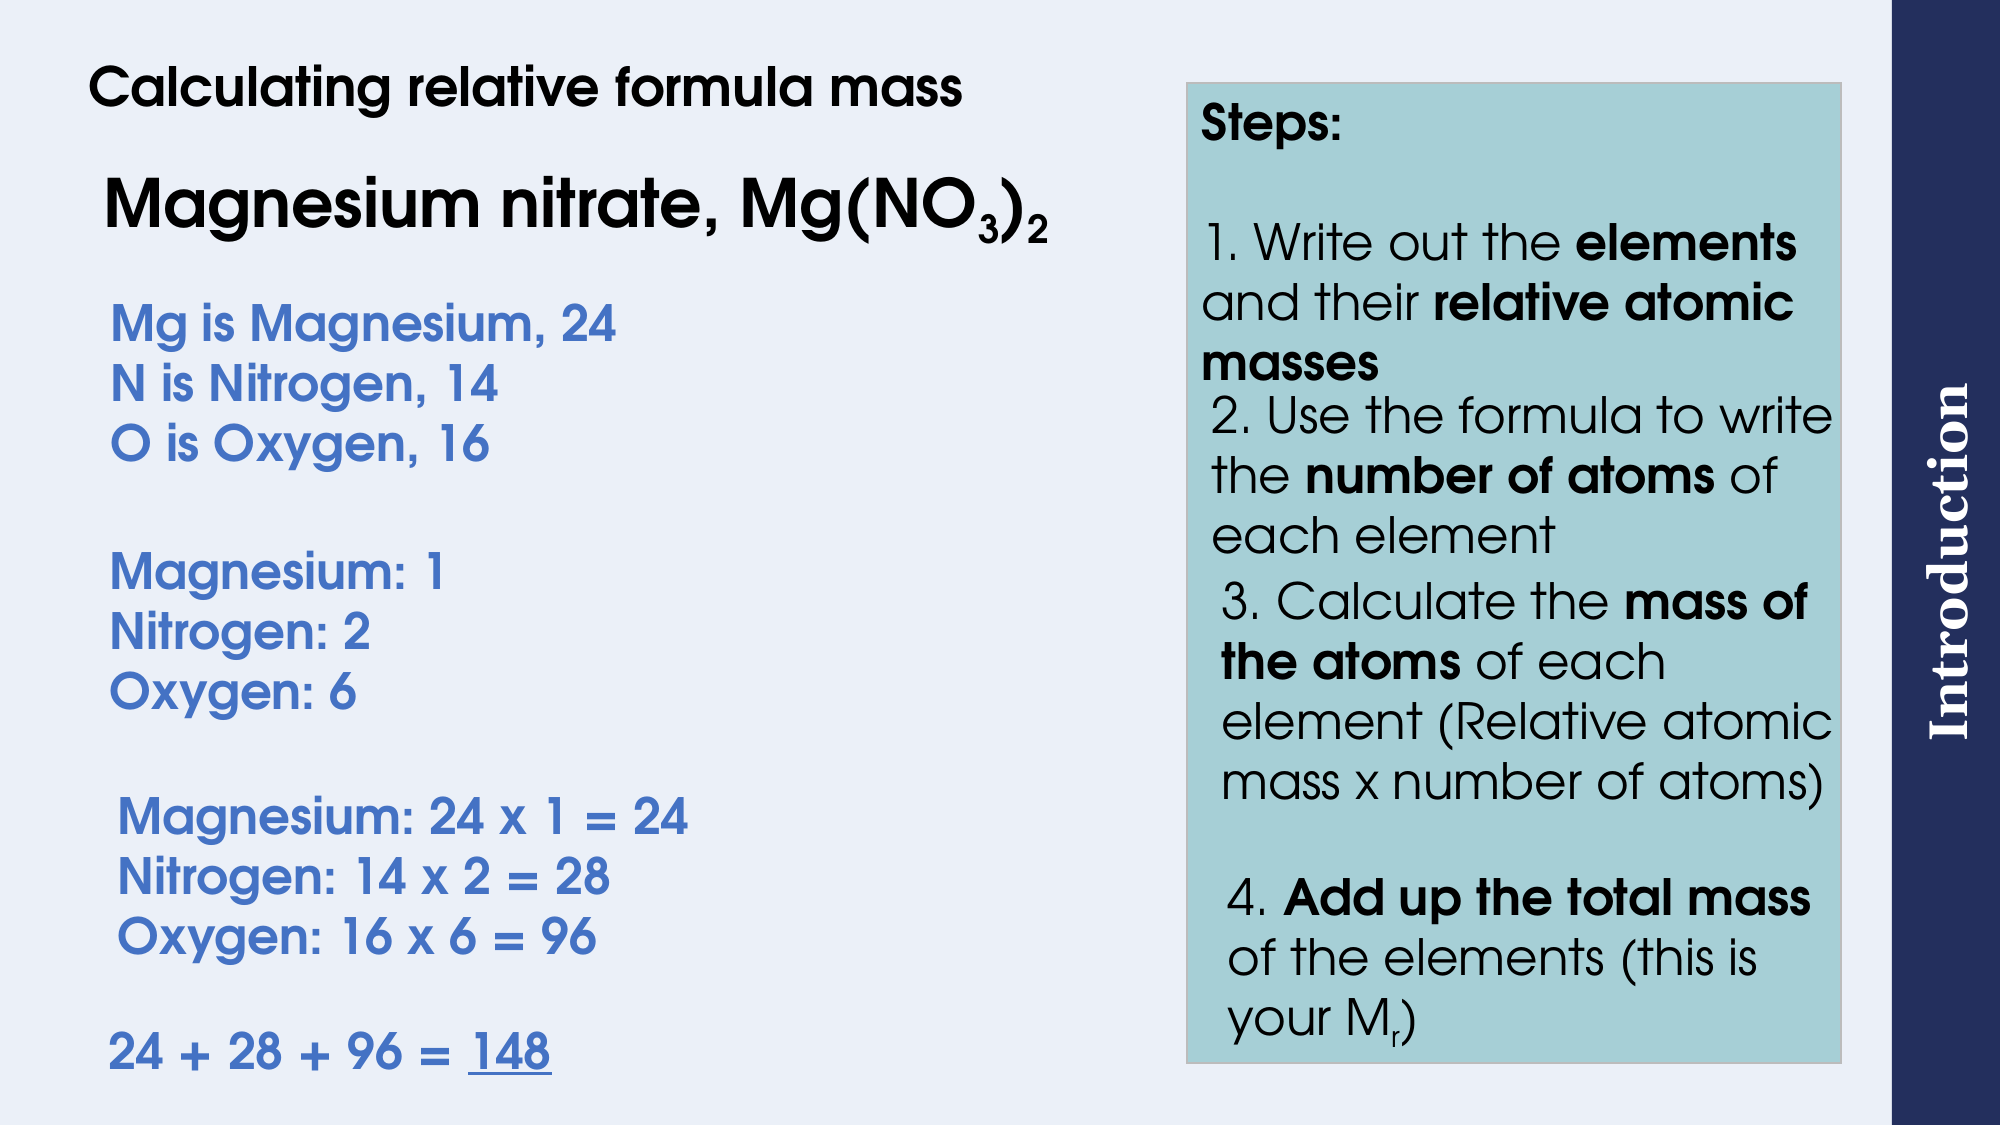

# Calculating relative formula mass
Steps:

1. Write out the elements and their relative atomic masses
Magnesium nitrate, Mg(NO3)2
Mg is Magnesium, 24
N is Nitrogen, 14
O is Oxygen, 16
2. Use the formula to write the number of atoms of each element
Magnesium: 1
Nitrogen: 2
Oxygen: 6
3. Calculate the mass of the atoms of each element (Relative atomic mass x number of atoms)
Magnesium: 24 x 1 = 24
Nitrogen: 14 x 2 = 28
Oxygen: 16 x 6 = 96
4. Add up the total mass of the elements (this is your Mr)
24 + 28 + 96 = 148